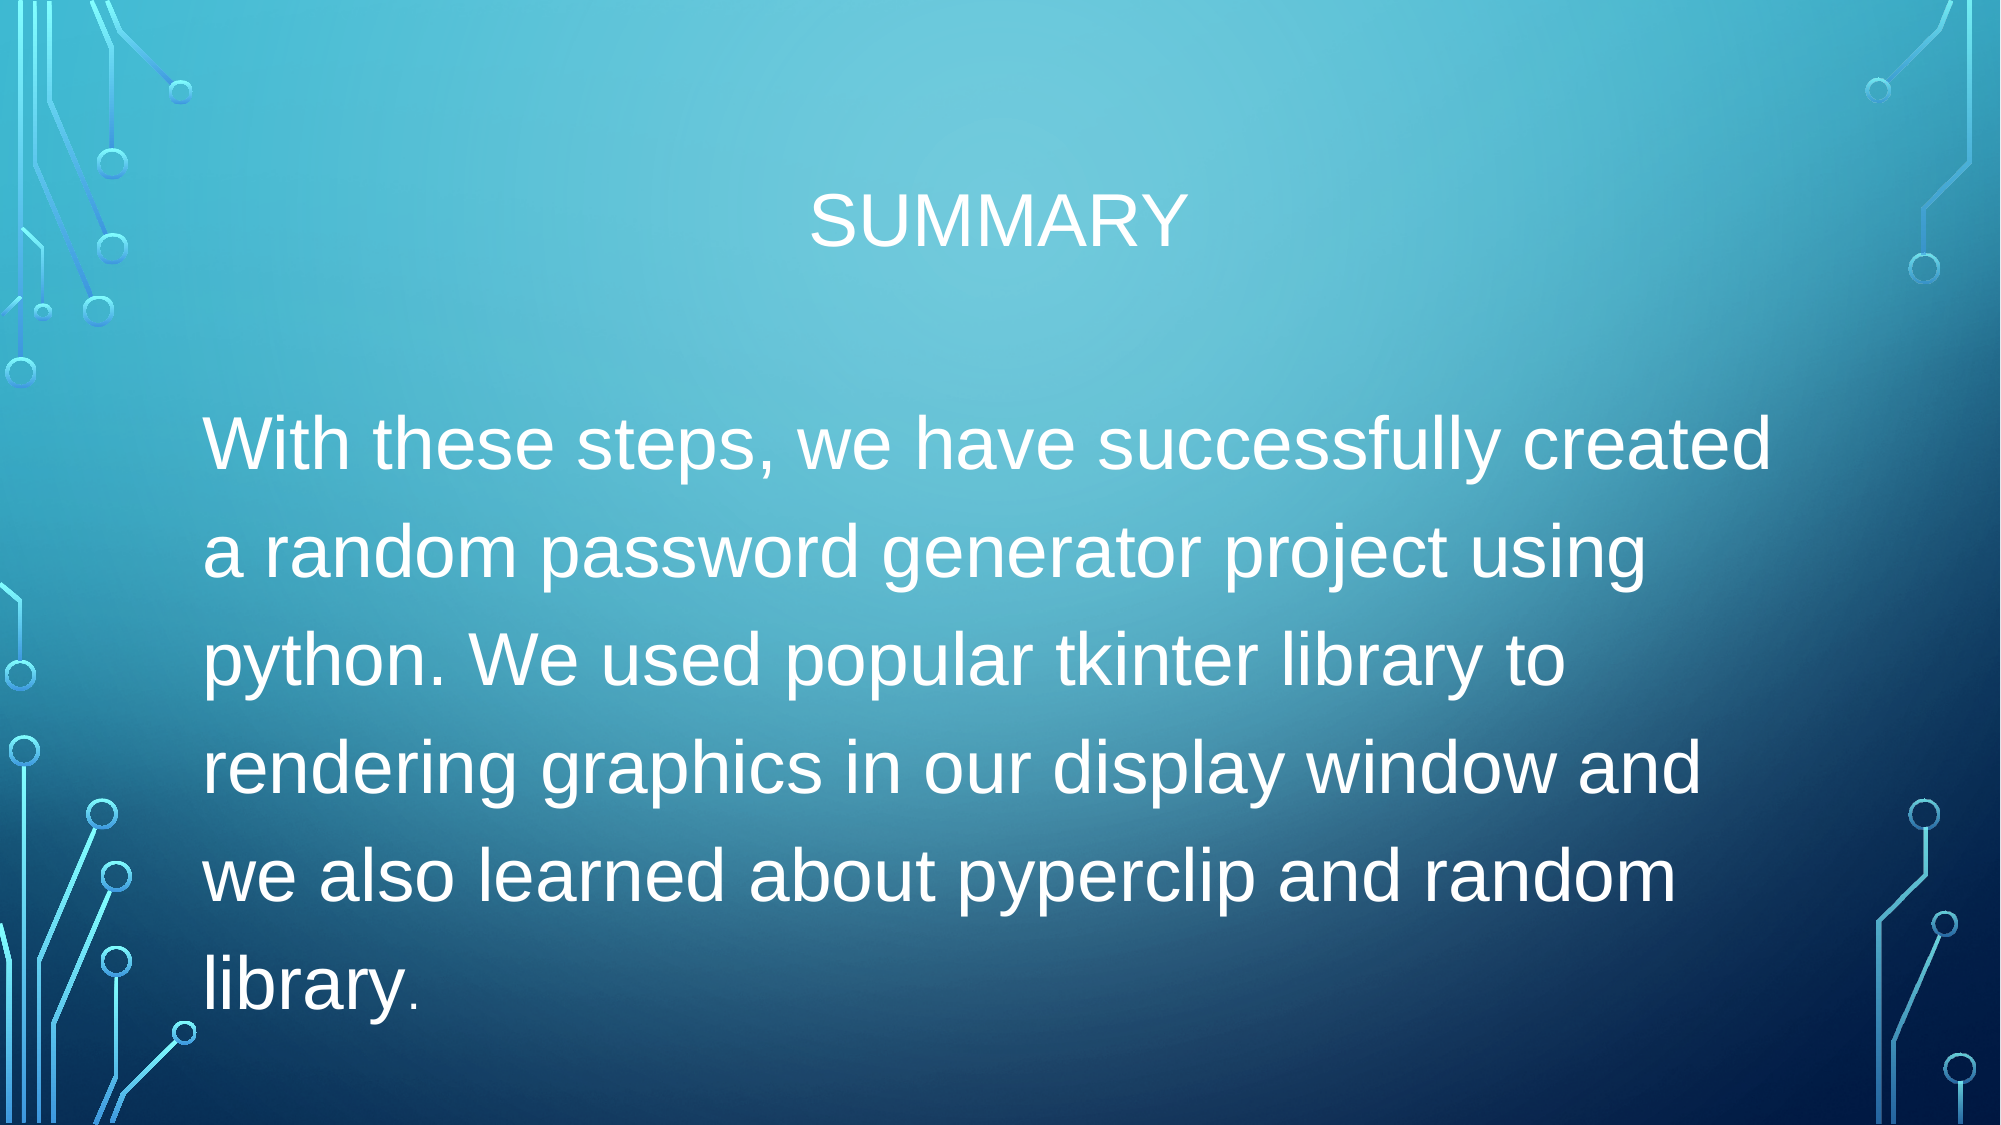

# summary
With these steps, we have successfully created a random password generator project using python. We used popular tkinter library to rendering graphics in our display window and we also learned about pyperclip and random library.